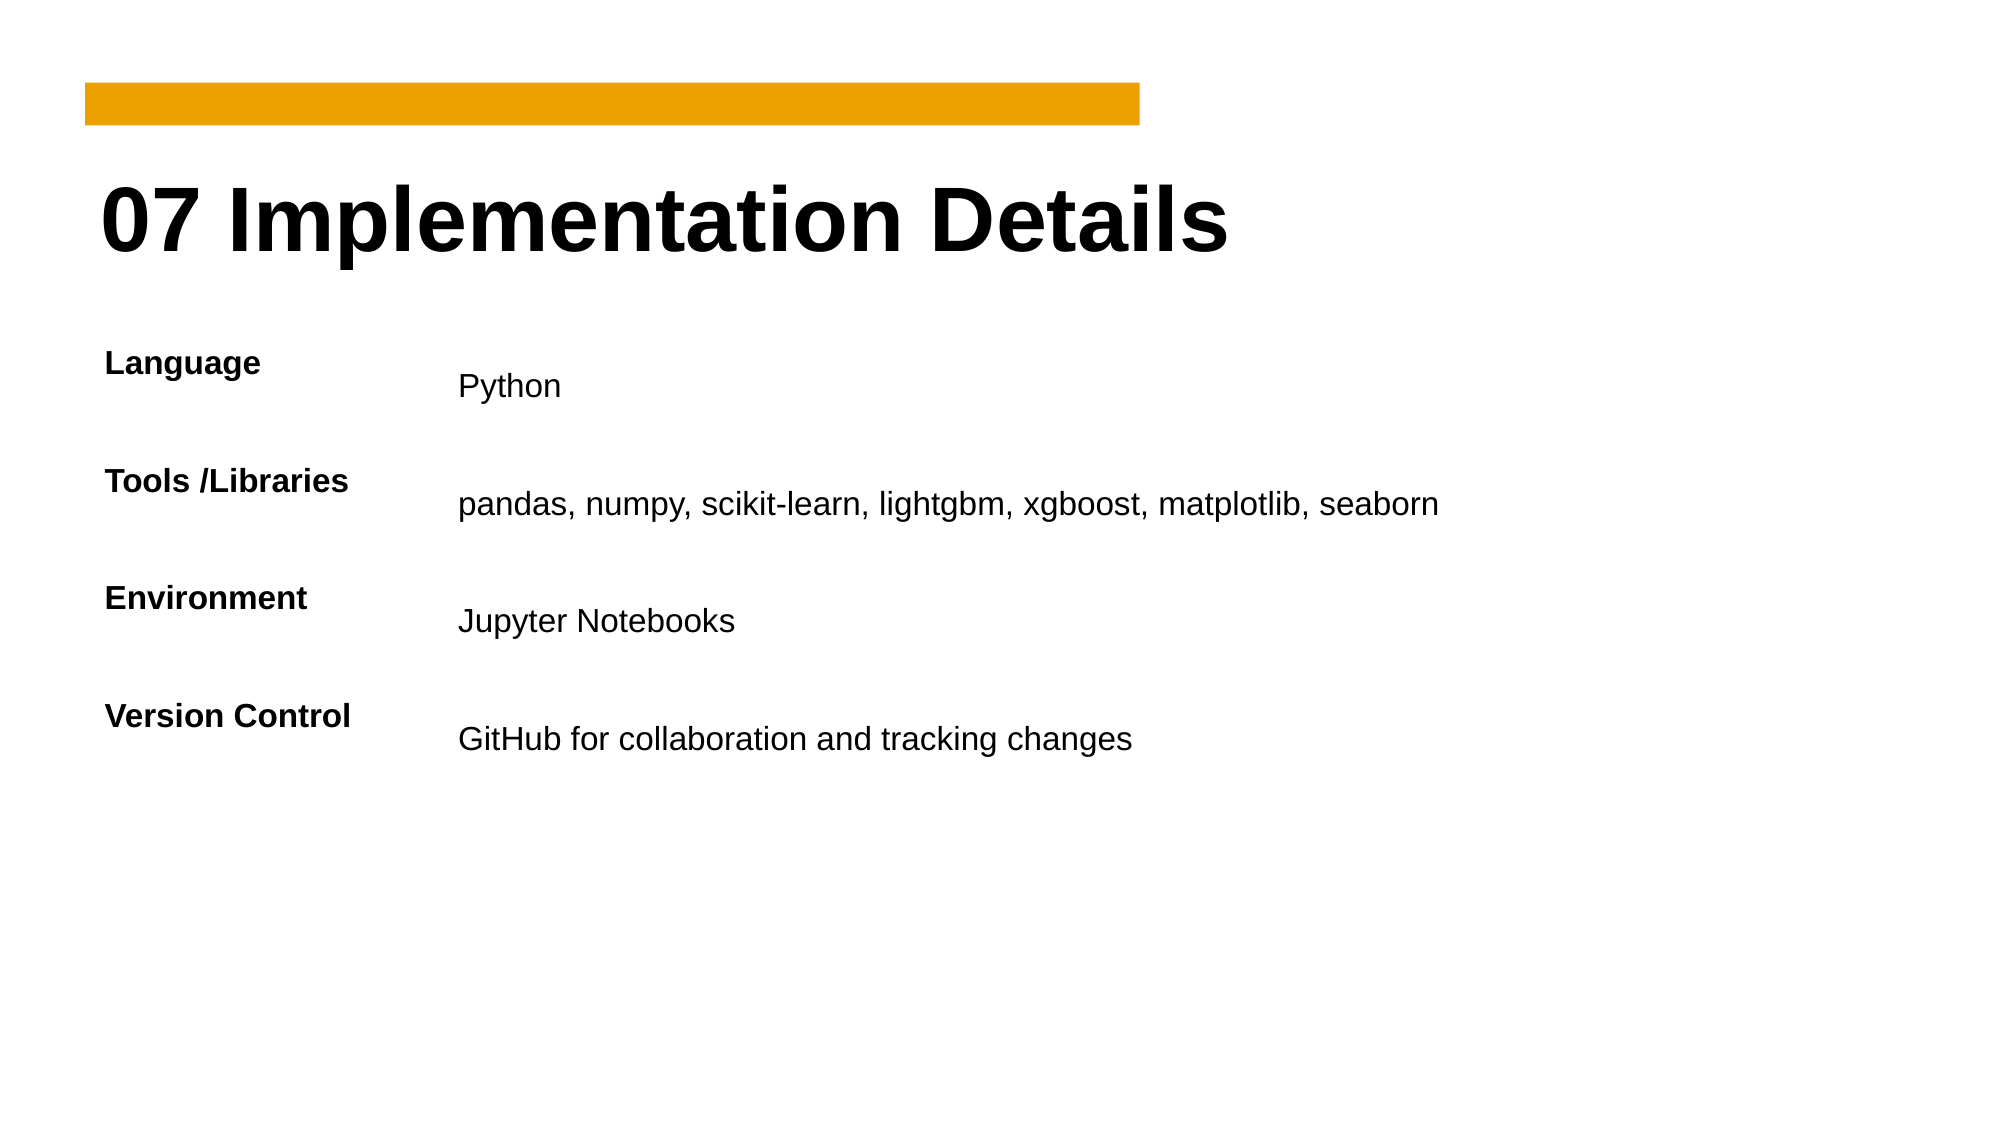

# 07 Implementation Details
| Language | Python |
| --- | --- |
| Tools /Libraries | pandas, numpy, scikit-learn, lightgbm, xgboost, matplotlib, seaborn |
| Environment | Jupyter Notebooks |
| Version Control | GitHub for collaboration and tracking changes |